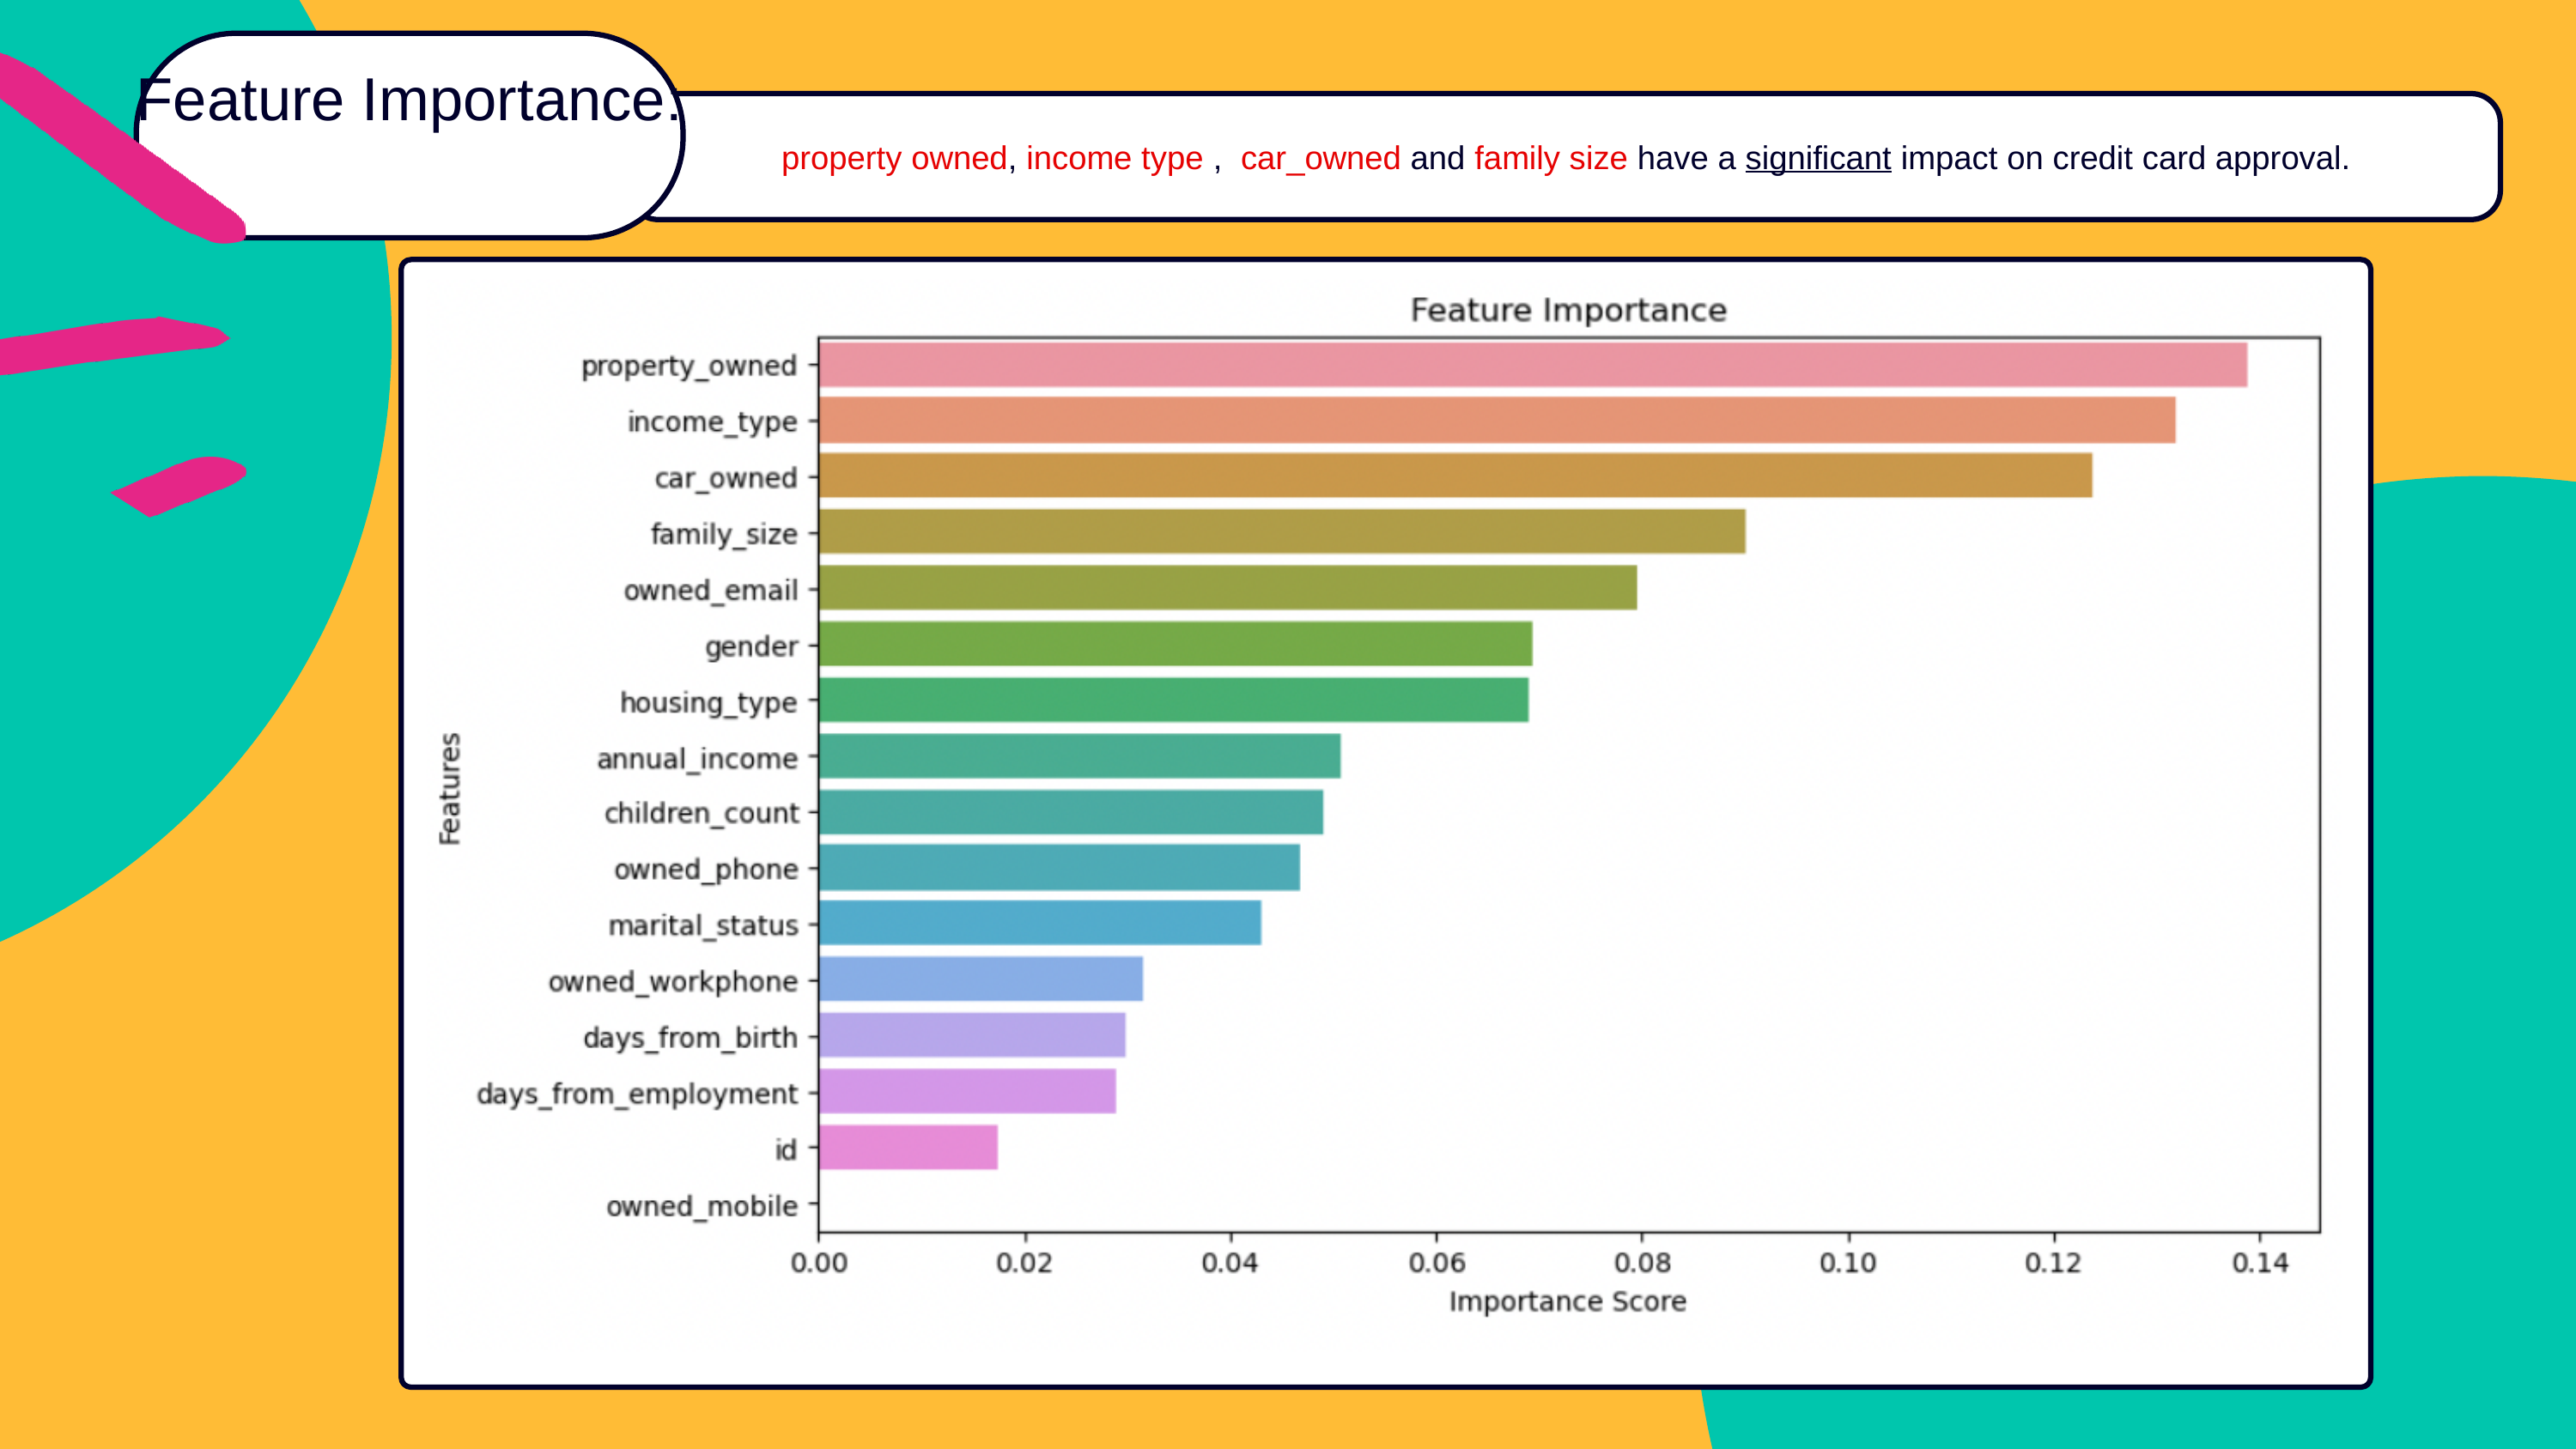

Feature Importance:

 property owned, income type ,  car_owned and family size have a significant impact on credit card approval.